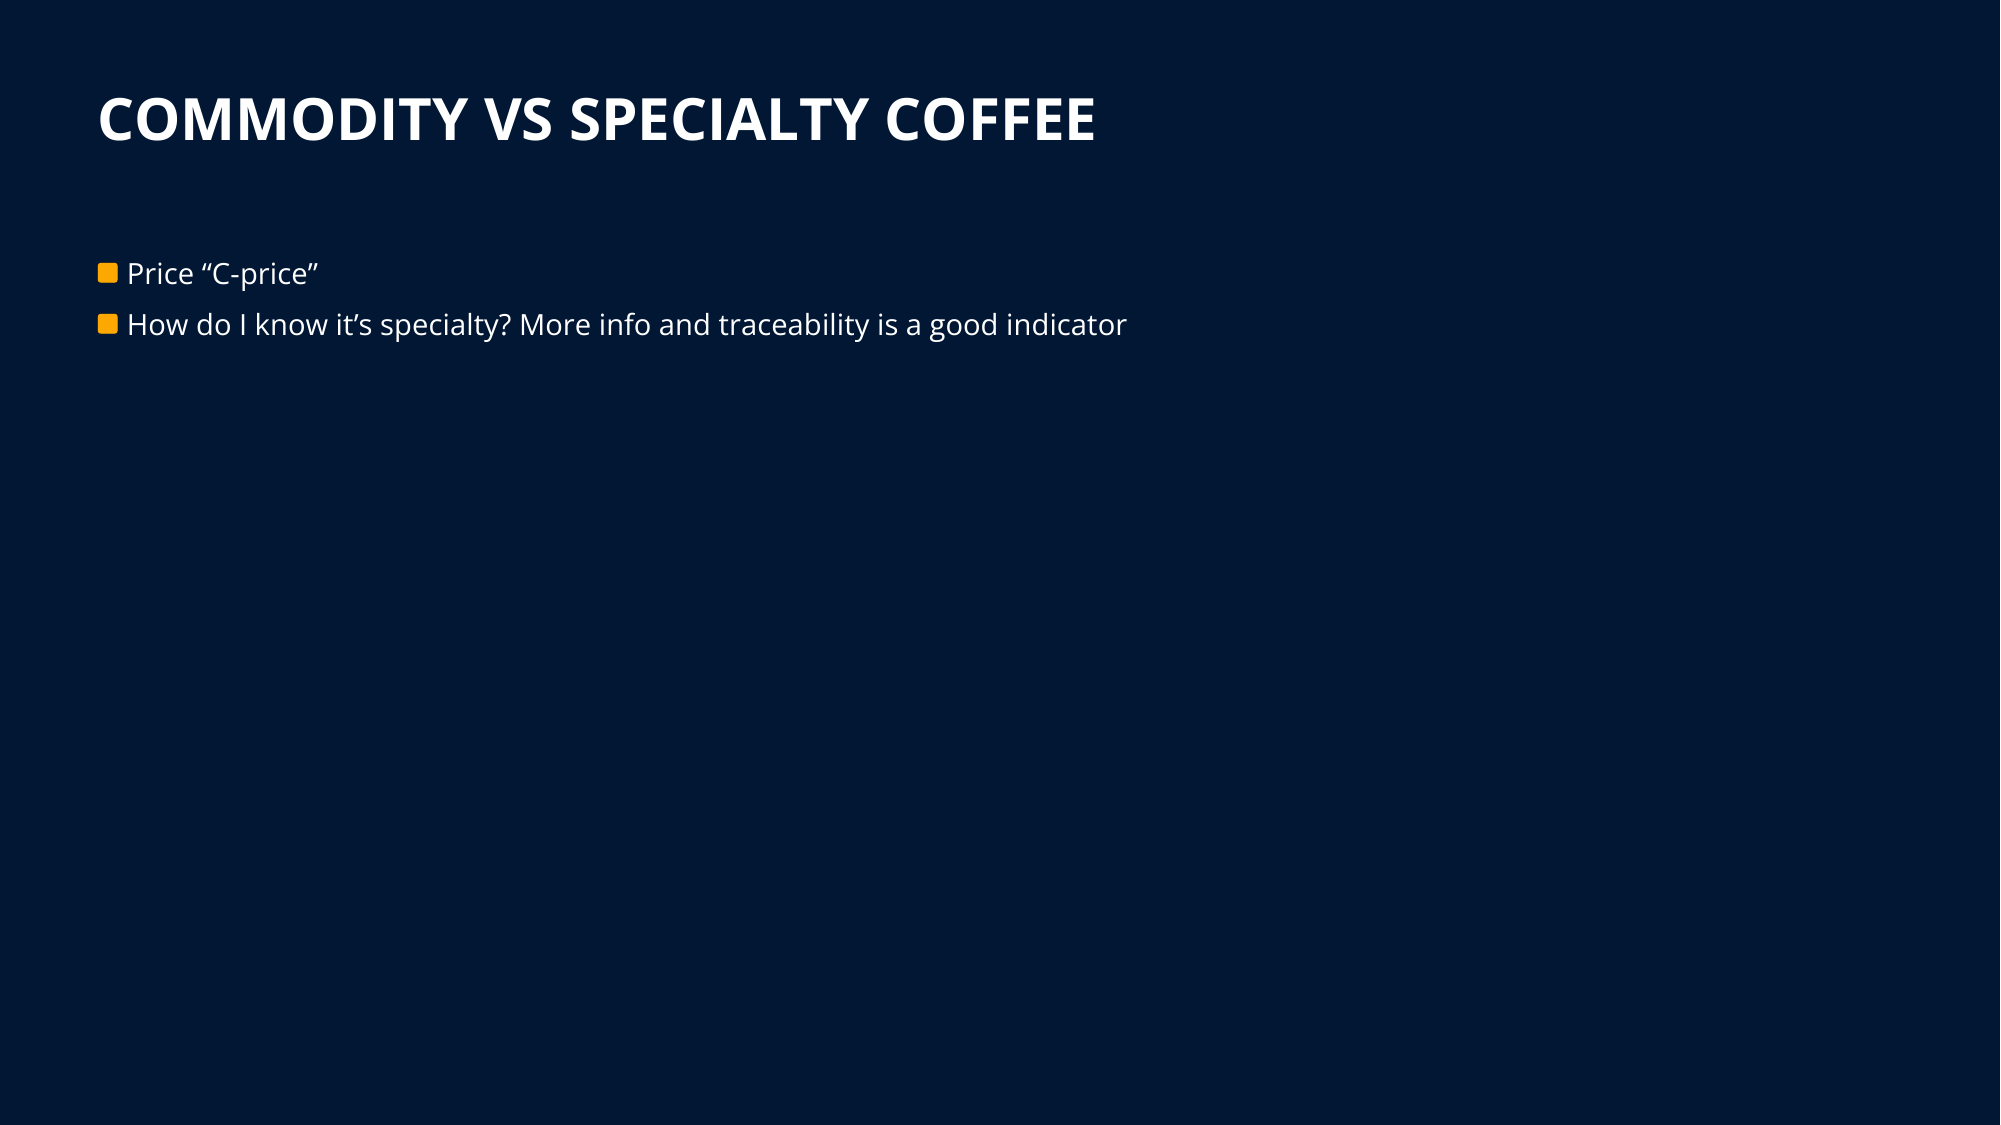

# Commodity vs Specialty Coffee
Price “C-price”
How do I know it’s specialty? More info and traceability is a good indicator